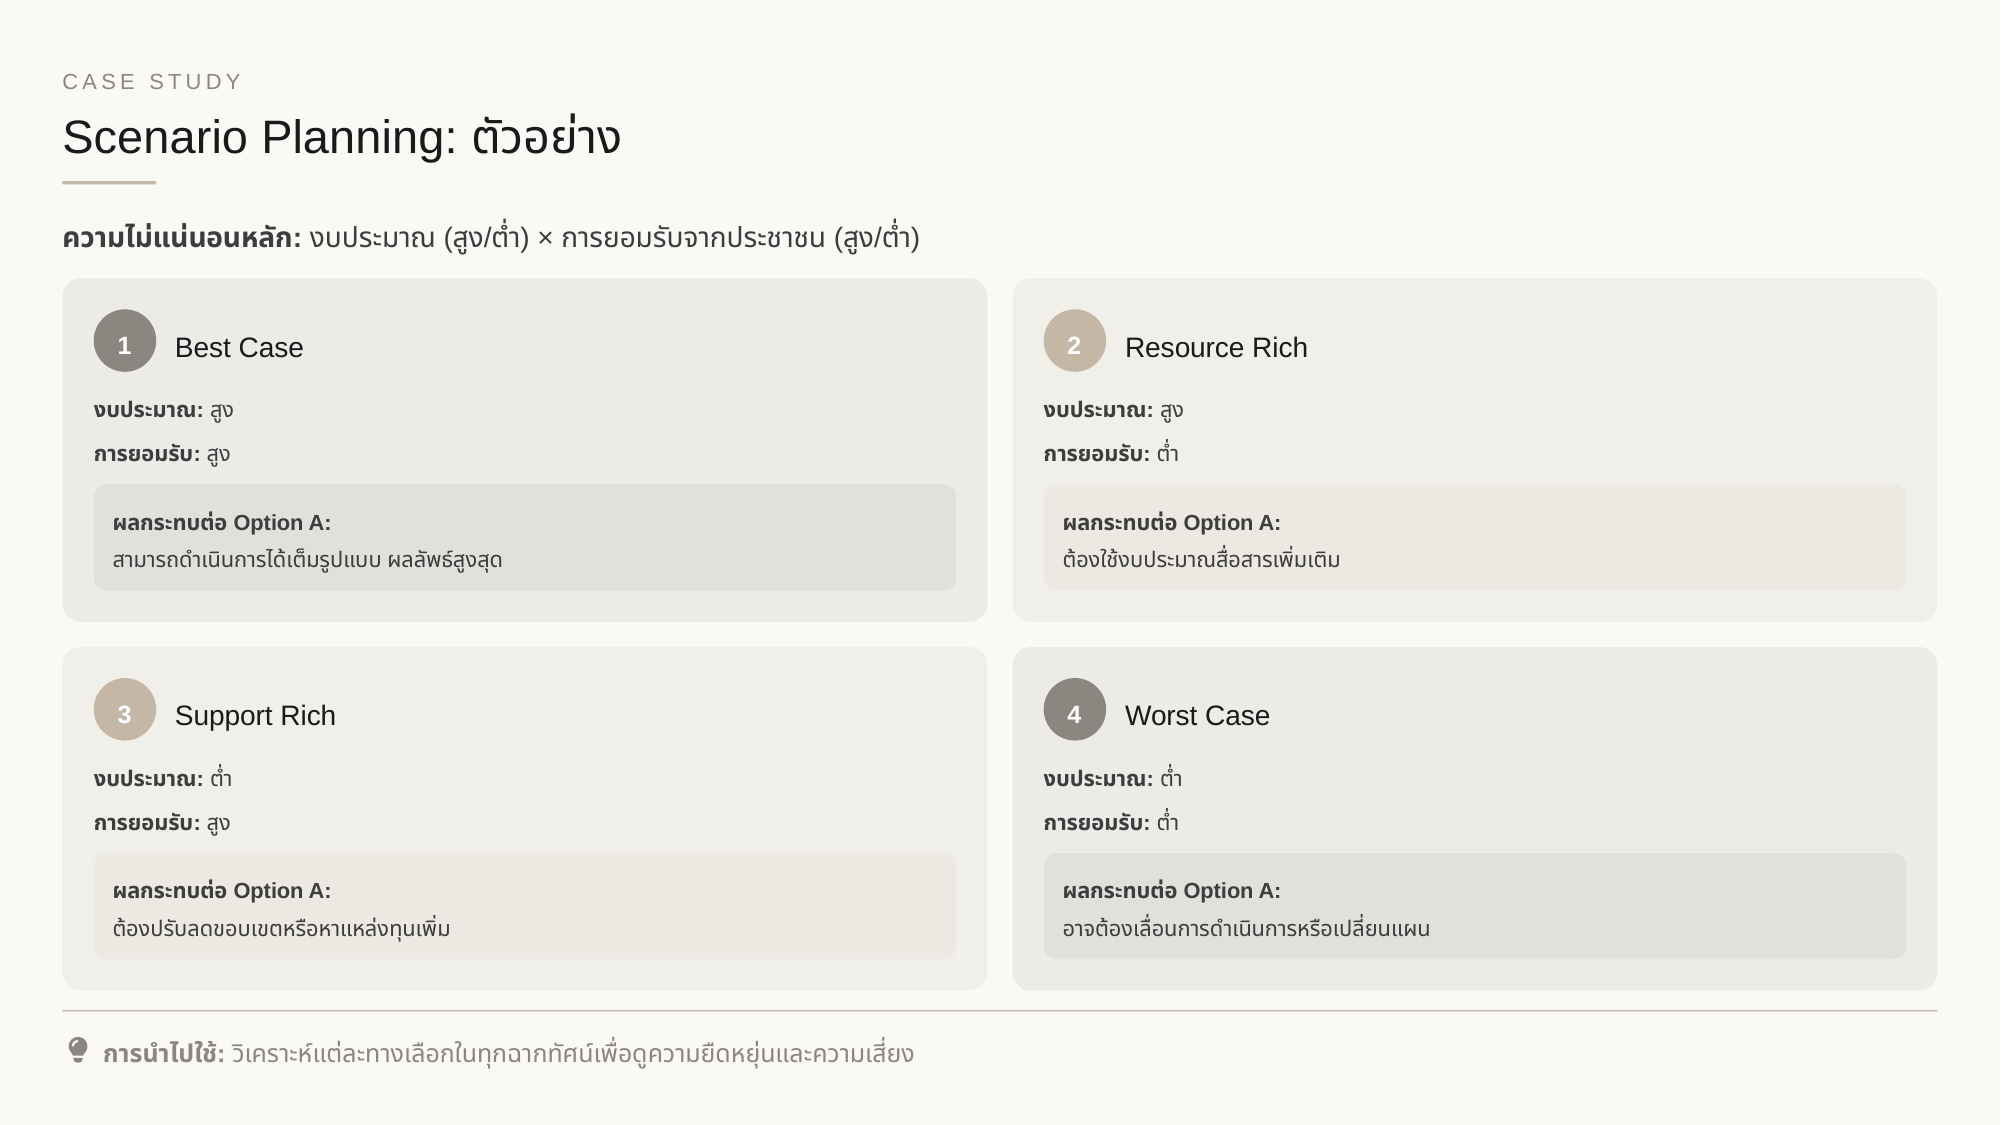

CASE STUDY
Scenario Planning: ตัวอย่าง

ความไม่แน่นอนหลัก: งบประมาณ (สูง/ต่ำ) × การยอมรับจากประชาชน (สูง/ต่ำ)

Best Case
Resource Rich
1
2
งบประมาณ: สูง
งบประมาณ: สูง
การยอมรับ: สูง
การยอมรับ: ต่ำ

ผลกระทบต่อ Option A:
ผลกระทบต่อ Option A:
สามารถดำเนินการได้เต็มรูปแบบ ผลลัพธ์สูงสุด
ต้องใช้งบประมาณสื่อสารเพิ่มเติม

Support Rich
Worst Case
3
4
งบประมาณ: ต่ำ
งบประมาณ: ต่ำ
การยอมรับ: สูง
การยอมรับ: ต่ำ

ผลกระทบต่อ Option A:
ผลกระทบต่อ Option A:
ต้องปรับลดขอบเขตหรือหาแหล่งทุนเพิ่ม
อาจต้องเลื่อนการดำเนินการหรือเปลี่ยนแผน

การนำไปใช้: วิเคราะห์แต่ละทางเลือกในทุกฉากทัศน์เพื่อดูความยืดหยุ่นและความเสี่ยง